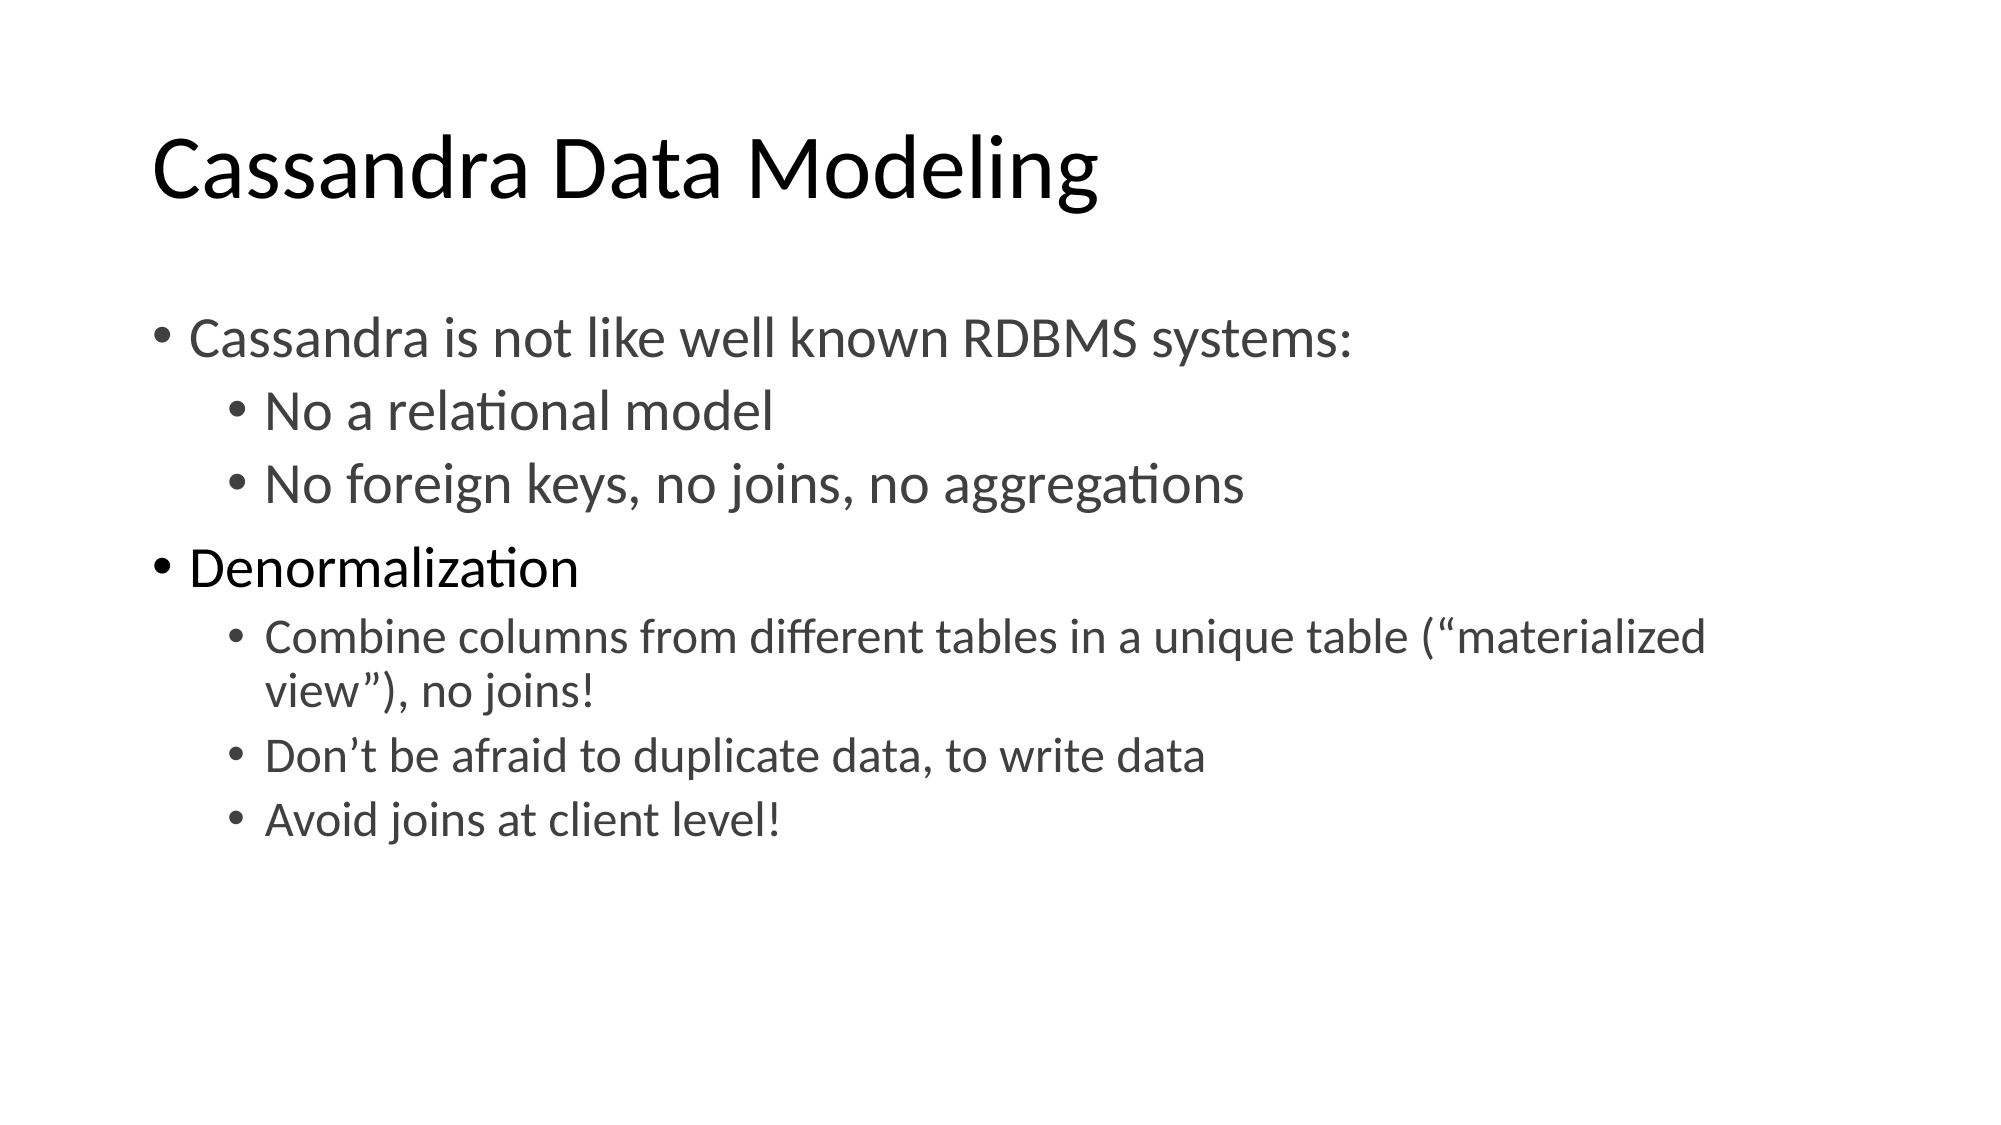

# Cassandra Data Modeling
Cassandra is not like well known RDBMS systems:
No a relational model
No foreign keys, no joins, no aggregations
Denormalization
Combine columns from different tables in a unique table (“materialized view”), no joins!
Don’t be afraid to duplicate data, to write data
Avoid joins at client level!